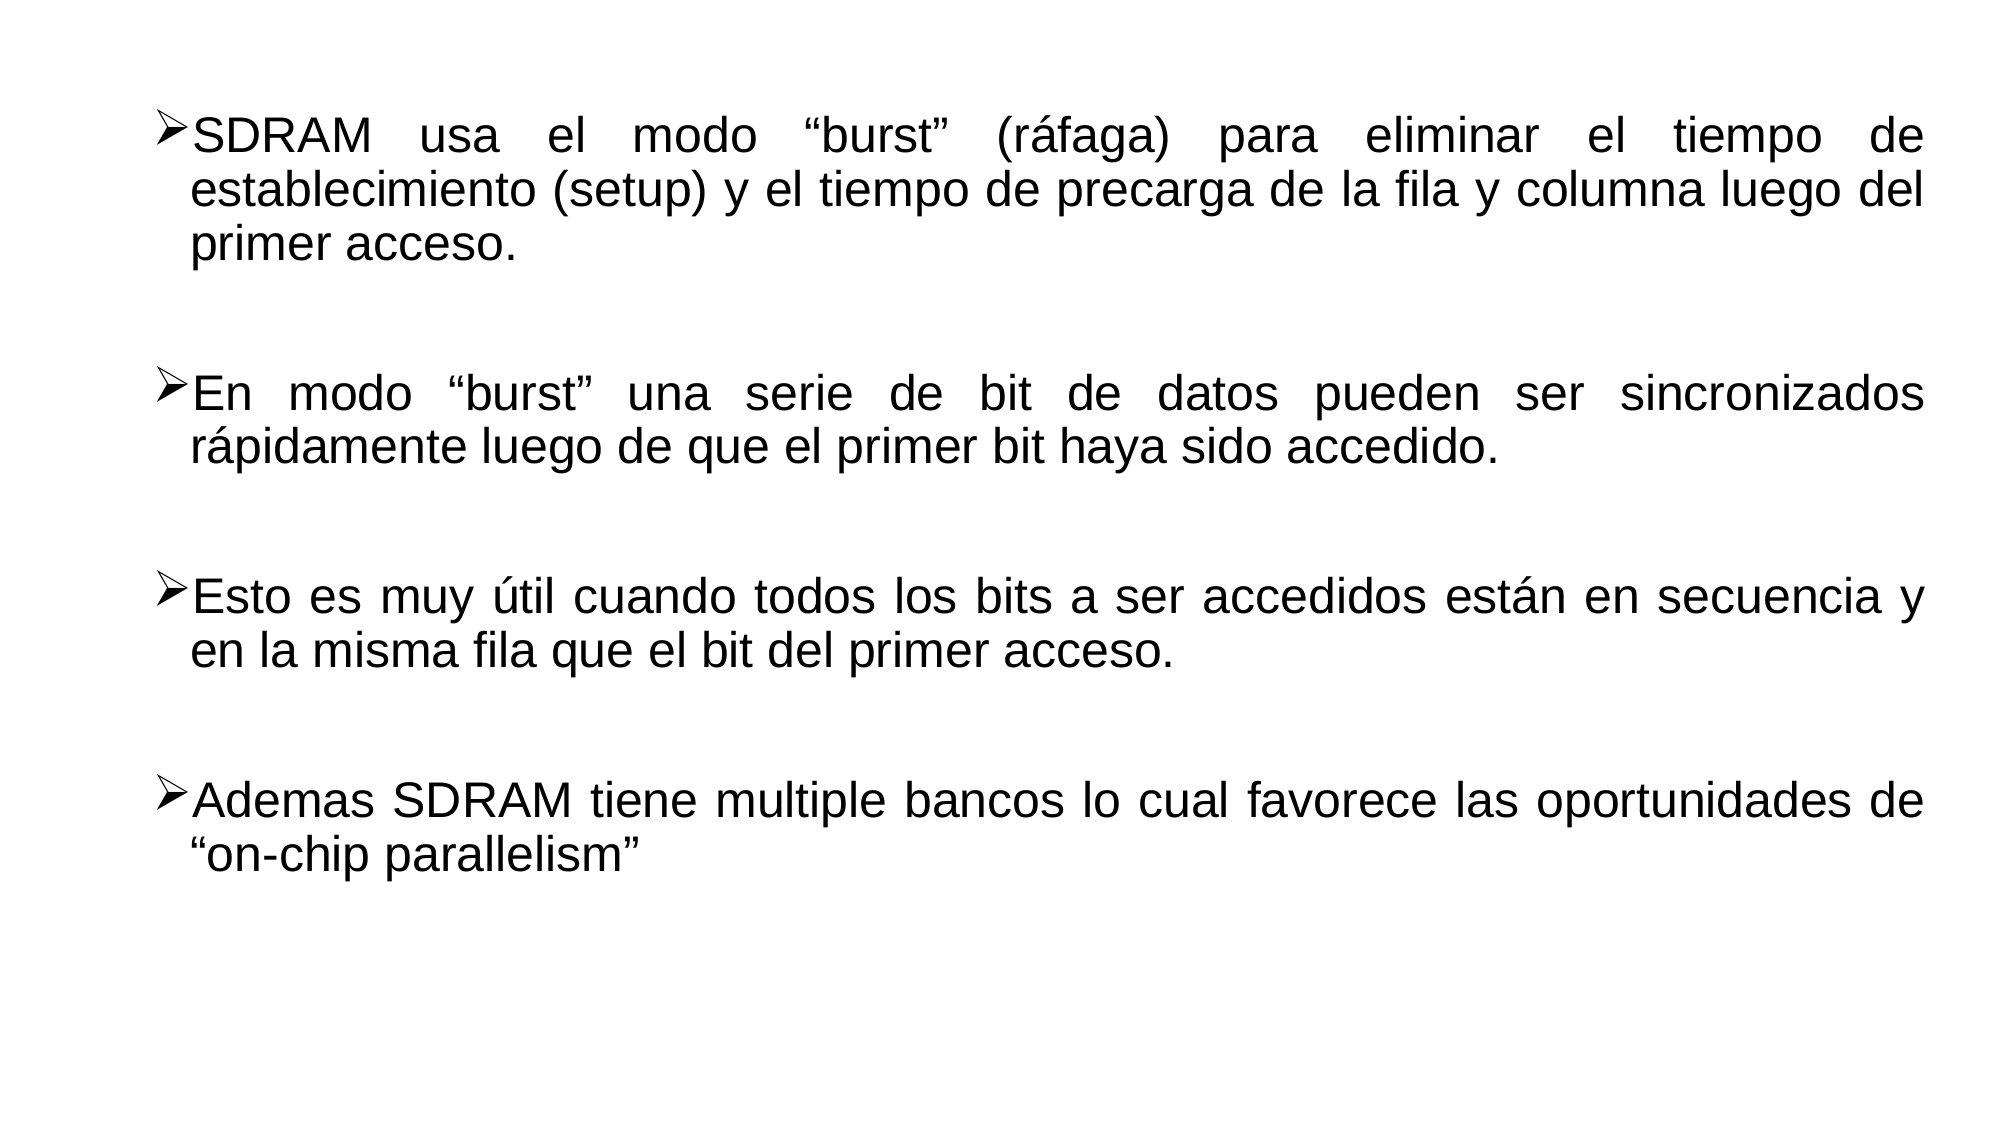

SDRAM usa el modo “burst” (ráfaga) para eliminar el tiempo de establecimiento (setup) y el tiempo de precarga de la fila y columna luego del primer acceso.

En modo “burst” una serie de bit de datos pueden ser sincronizados rápidamente luego de que el primer bit haya sido accedido.

Esto es muy útil cuando todos los bits a ser accedidos están en secuencia y en la misma fila que el bit del primer acceso.

Ademas SDRAM tiene multiple bancos lo cual favorece las oportunidades de “on-chip parallelism”